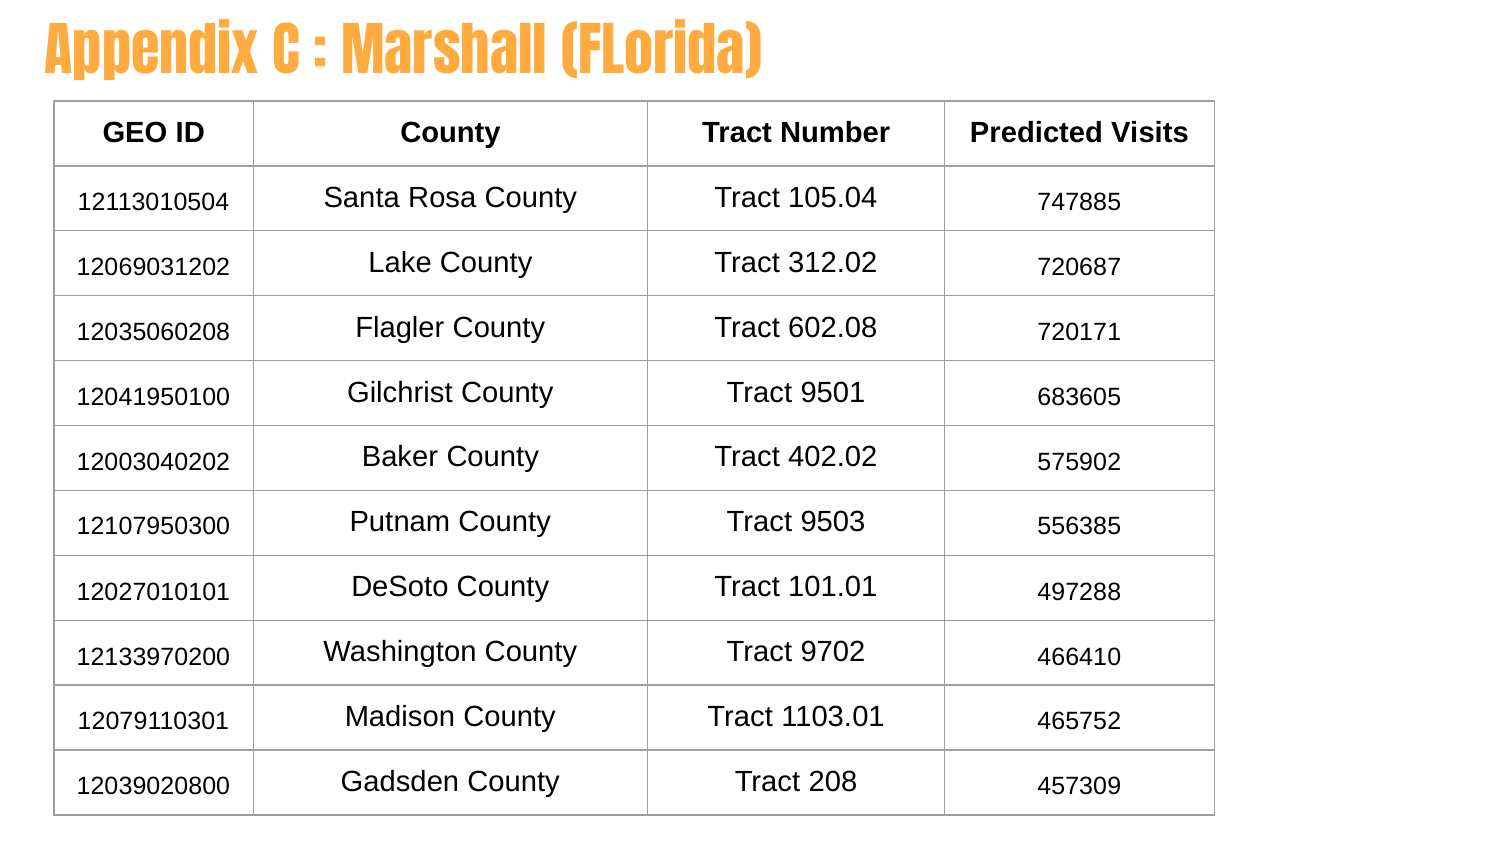

Appendix C : Marshall (FLorida)
| GEO ID | County | Tract Number | Predicted Visits |
| --- | --- | --- | --- |
| 12113010504 | Santa Rosa County | Tract 105.04 | 747885 |
| 12069031202 | Lake County | Tract 312.02 | 720687 |
| 12035060208 | Flagler County | Tract 602.08 | 720171 |
| 12041950100 | Gilchrist County | Tract 9501 | 683605 |
| 12003040202 | Baker County | Tract 402.02 | 575902 |
| 12107950300 | Putnam County | Tract 9503 | 556385 |
| 12027010101 | DeSoto County | Tract 101.01 | 497288 |
| 12133970200 | Washington County | Tract 9702 | 466410 |
| 12079110301 | Madison County | Tract 1103.01 | 465752 |
| 12039020800 | Gadsden County | Tract 208 | 457309 |